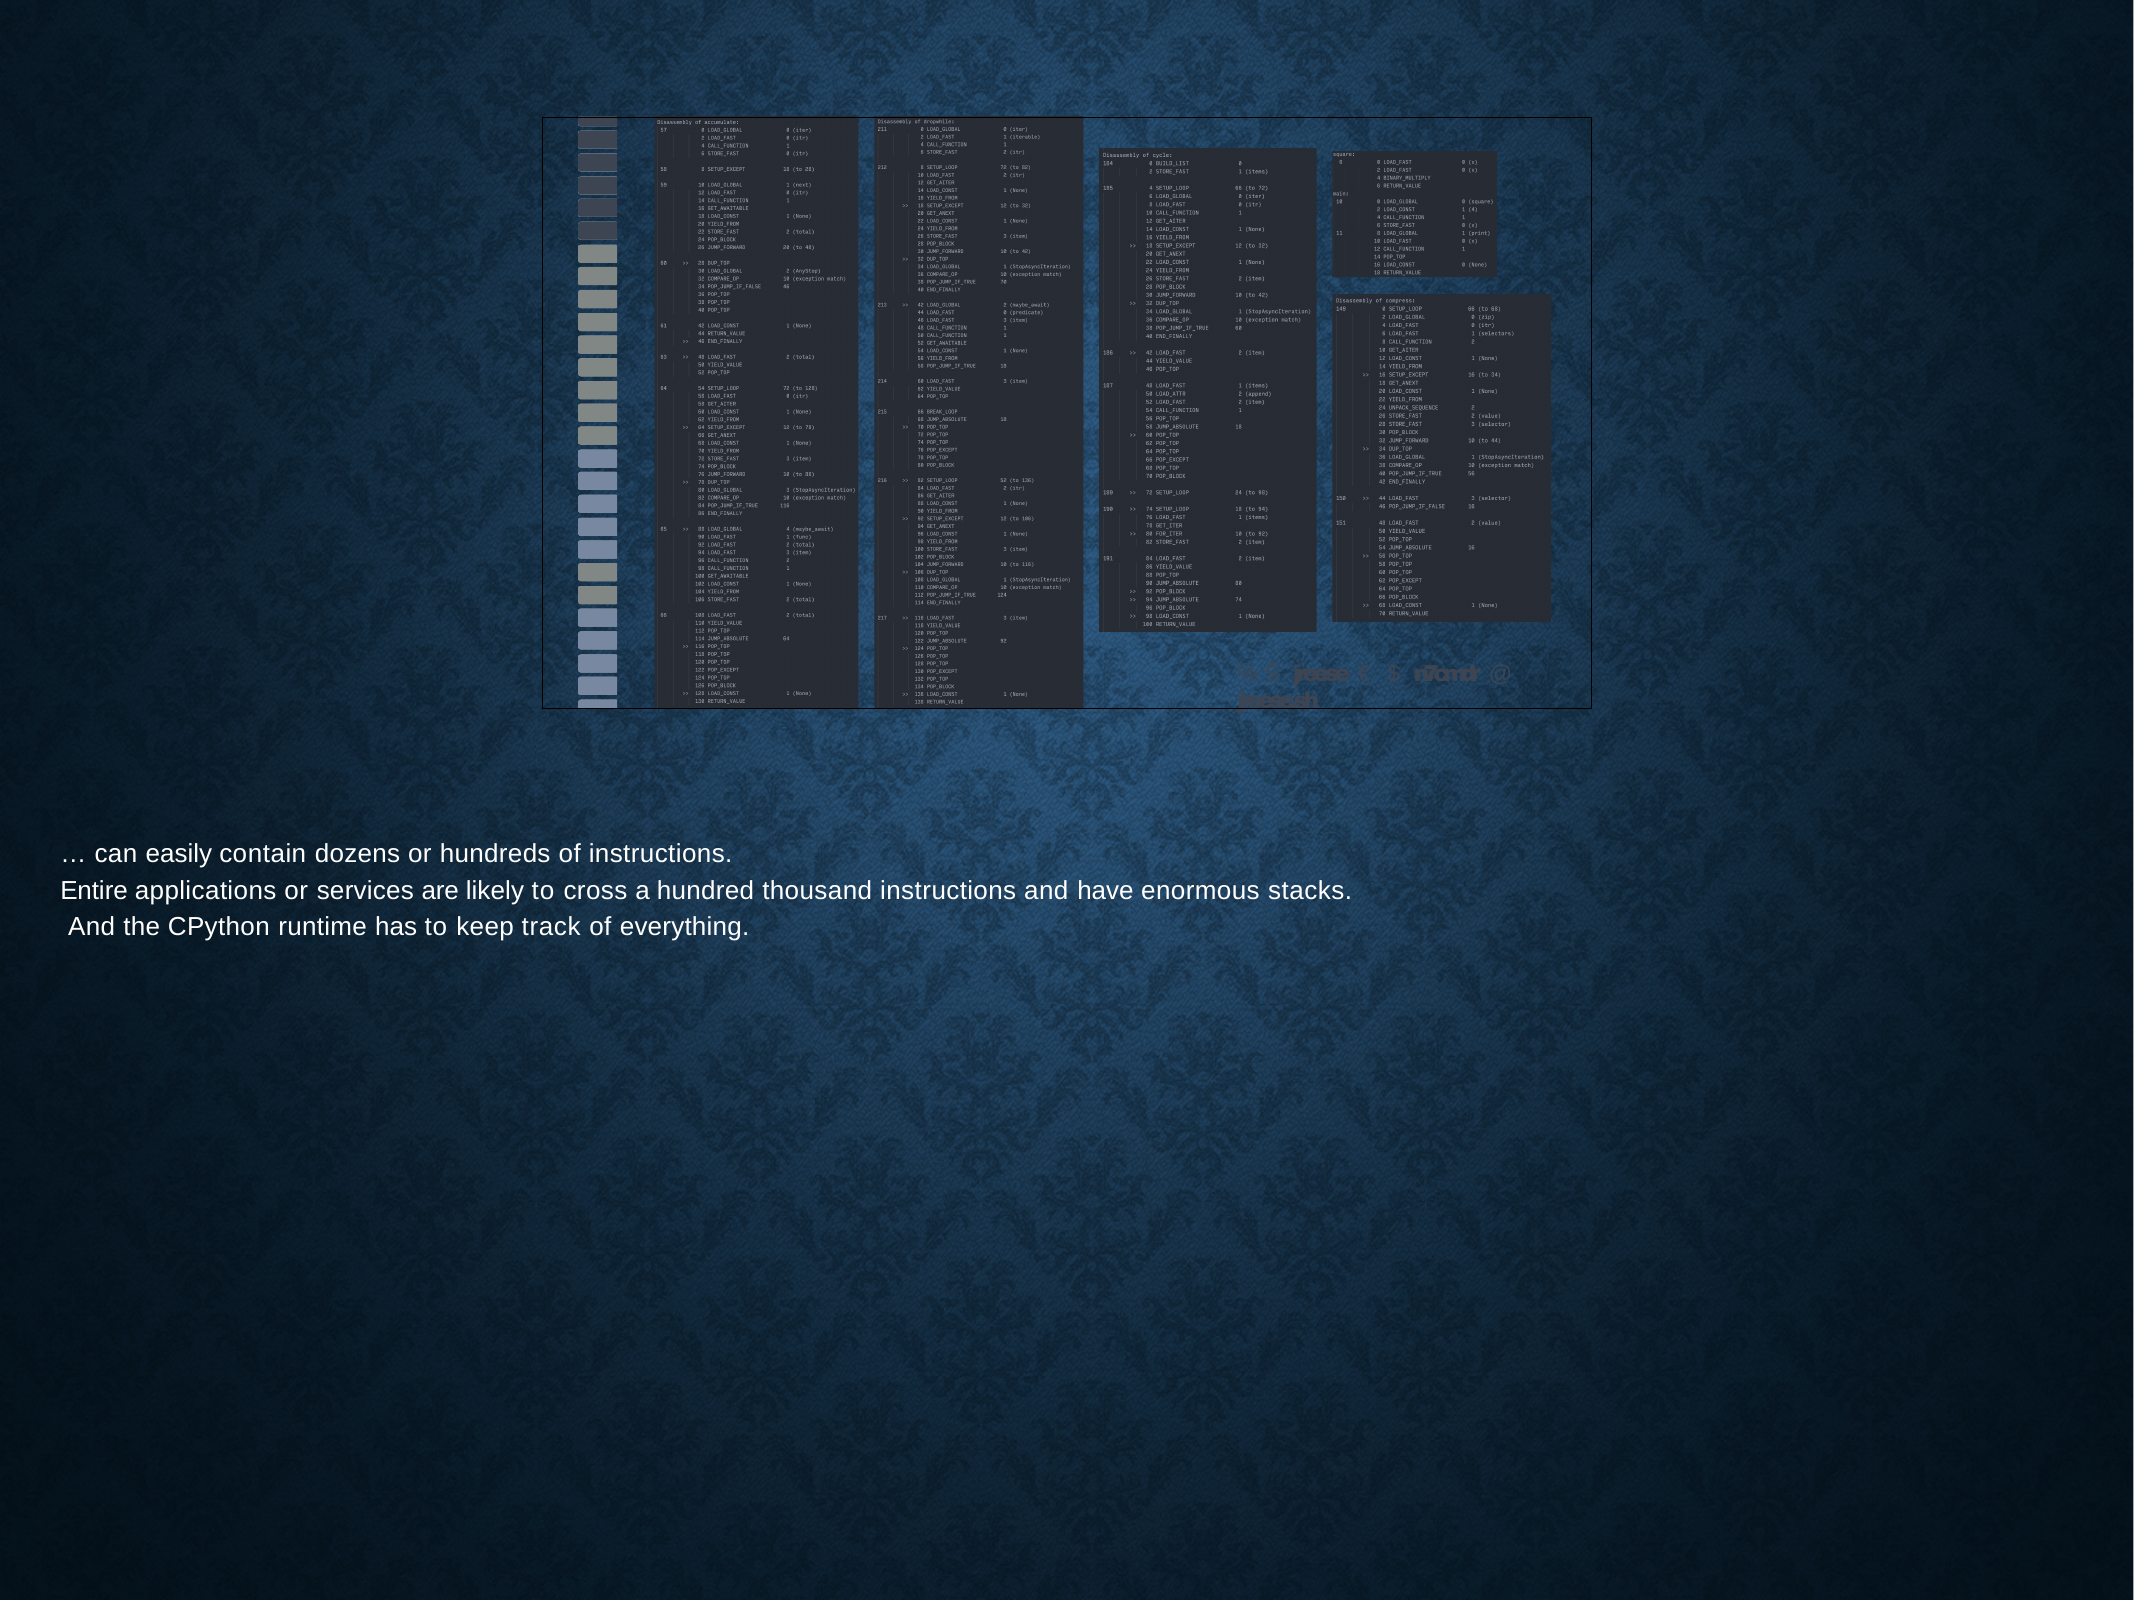

% Š jreese € $ n7cmdr @ jreese.sh
… can easily contain dozens or hundreds of instructions.
Entire applications or services are likely to cross a hundred thousand instructions and have enormous stacks.  And the CPython runtime has to keep track of everything.